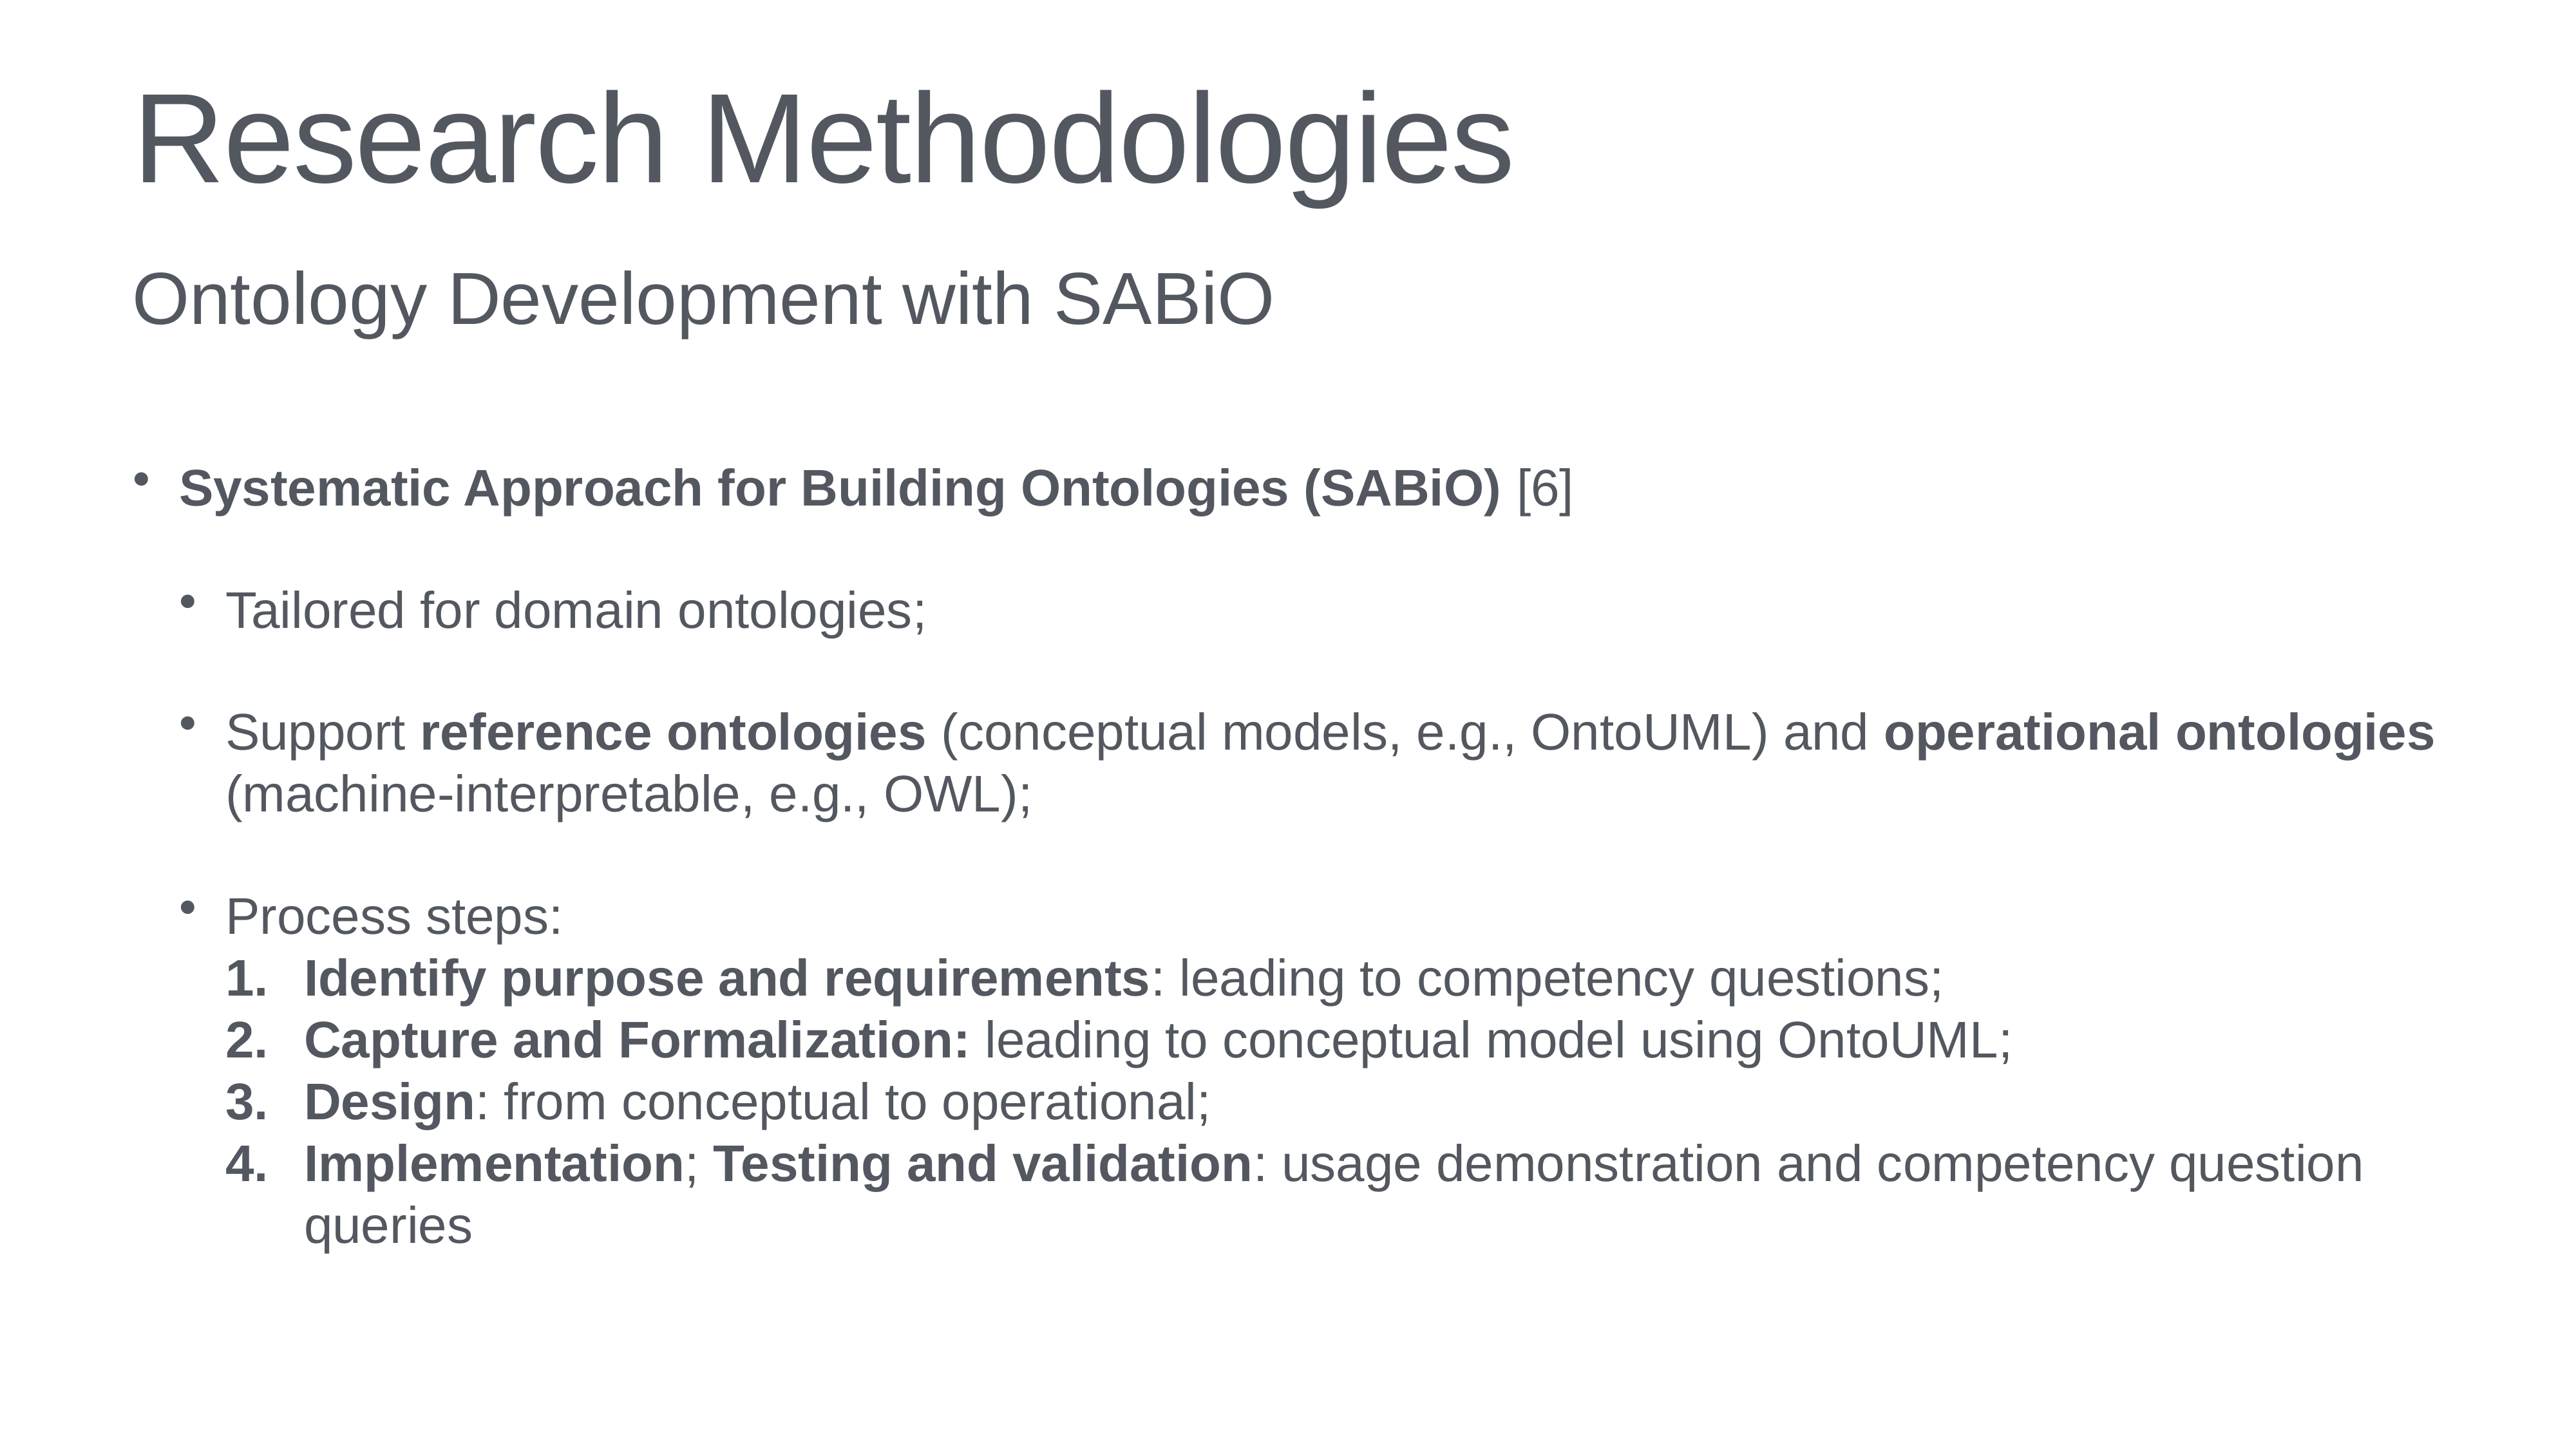

# Research Methodologies
Ontology Development with SABiO
Systematic Approach for Building Ontologies (SABiO) [6]
Tailored for domain ontologies;
Support reference ontologies (conceptual models, e.g., OntoUML) and operational ontologies (machine-interpretable, e.g., OWL);
Process steps:
Identify purpose and requirements: leading to competency questions;
Capture and Formalization: leading to conceptual model using OntoUML;
Design: from conceptual to operational;
Implementation; Testing and validation: usage demonstration and competency question queries